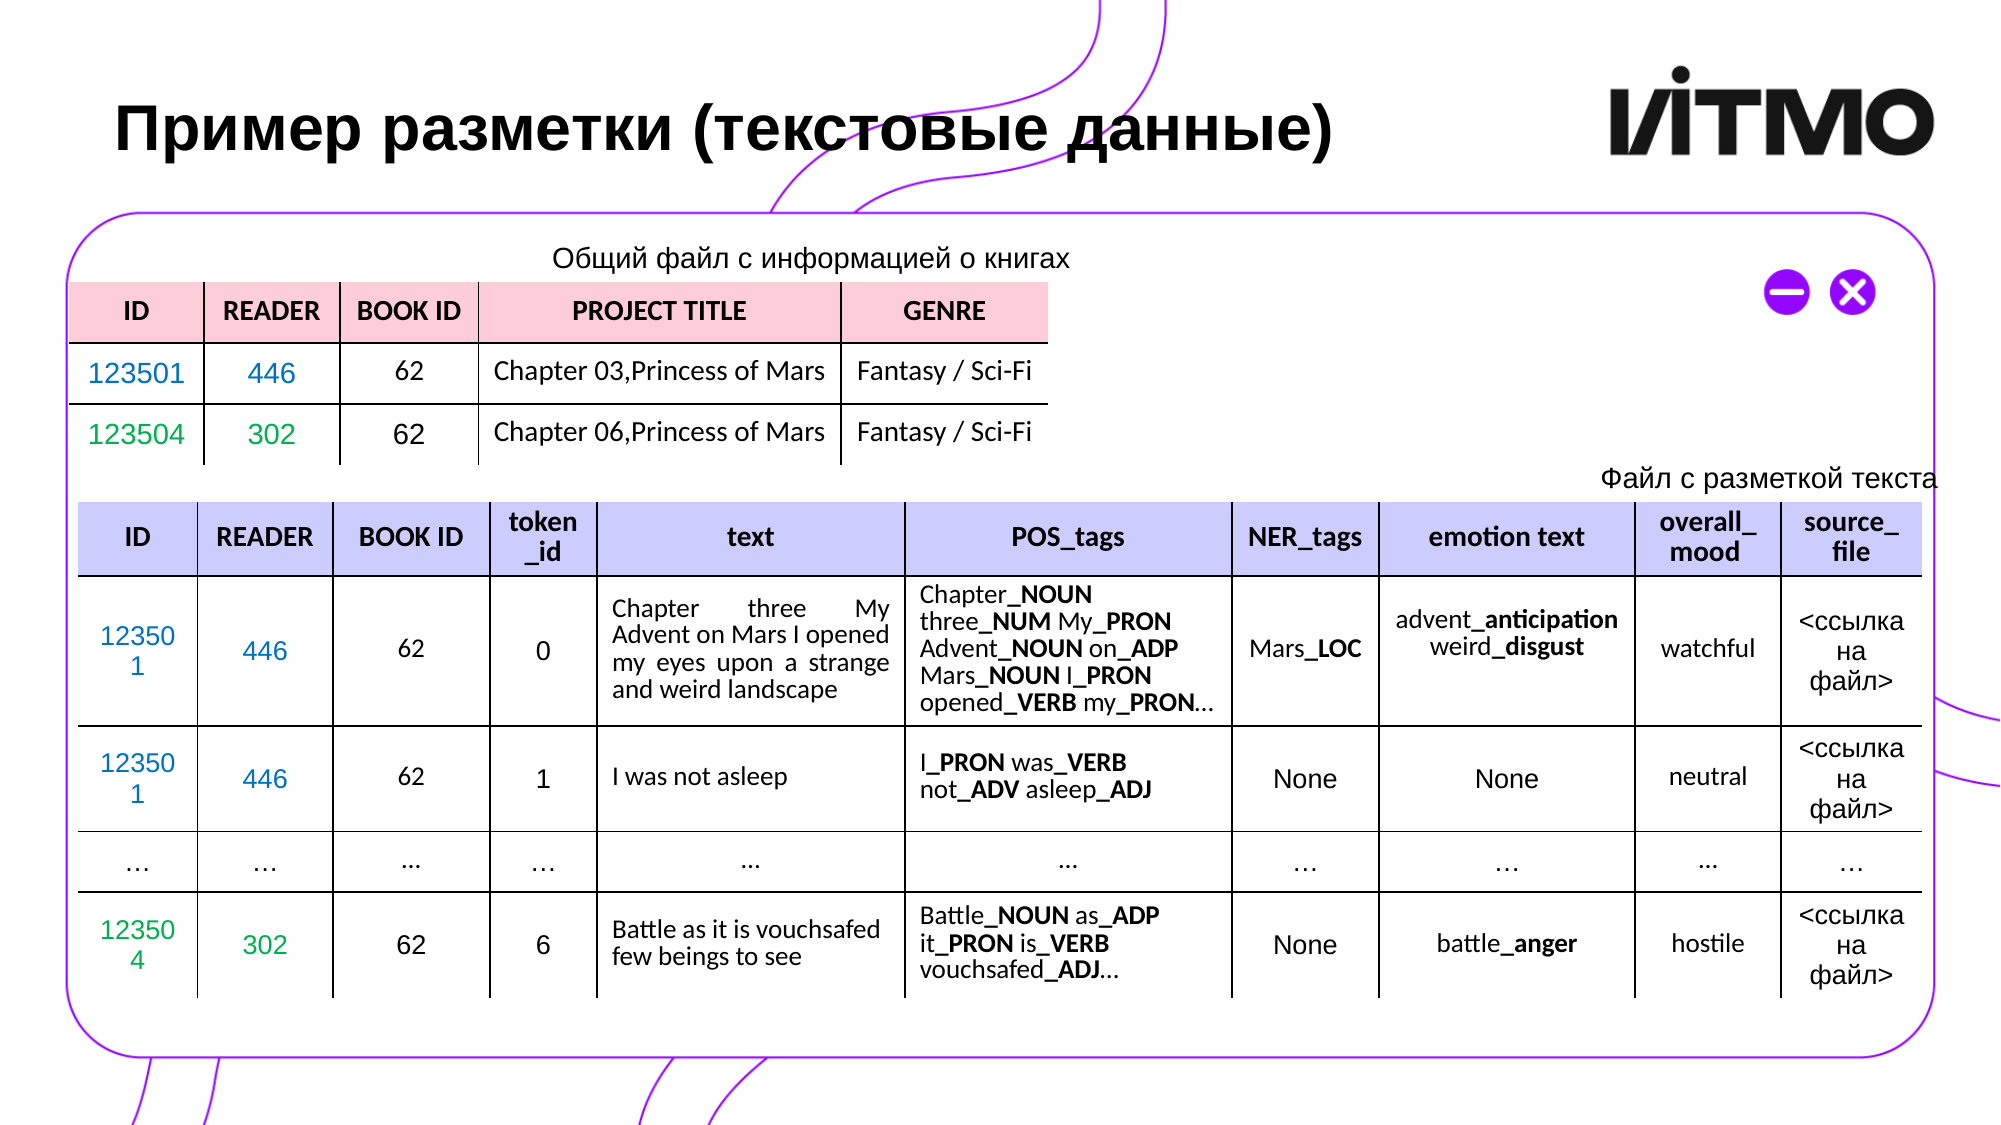

# Пример разметки (текстовые данные)
Общий файл с информацией о книгах
| ID | READER | BOOK ID | PROJECT TITLE | GENRE |
| --- | --- | --- | --- | --- |
| 123501 | 446 | 62 | Chapter 03,Princess of Mars | Fantasy / Sci-Fi |
| 123504 | 302 | 62 | Chapter 06,Princess of Mars | Fantasy / Sci-Fi |
Файл с разметкой текста
| ID | READER | BOOK ID | token\_id | text | POS\_tags | NER\_tags | emotion text | overall\_mood | source\_ file |
| --- | --- | --- | --- | --- | --- | --- | --- | --- | --- |
| 123501 | 446 | 62 | 0 | Chapter three My Advent on Mars I opened my eyes upon a strange and weird landscape | Chapter\_NOUN three\_NUM My\_PRON Advent\_NOUN on\_ADP Mars\_NOUN I\_PRON opened\_VERB my\_PRON… | Mars\_LOC | advent\_anticipation weird\_disgust | watchful | <ссылка на файл> |
| 123501 | 446 | 62 | 1 | I was not asleep | I\_PRON was\_VERB not\_ADV asleep\_ADJ | None | None | neutral | <ссылка на файл> |
| … | … | … | … | … | … | … | … | … | … |
| 123504 | 302 | 62 | 6 | Battle as it is vouchsafed few beings to see | Battle\_NOUN as\_ADP it\_PRON is\_VERB vouchsafed\_ADJ… | None | battle\_anger | hostile | <ссылка на файл> |